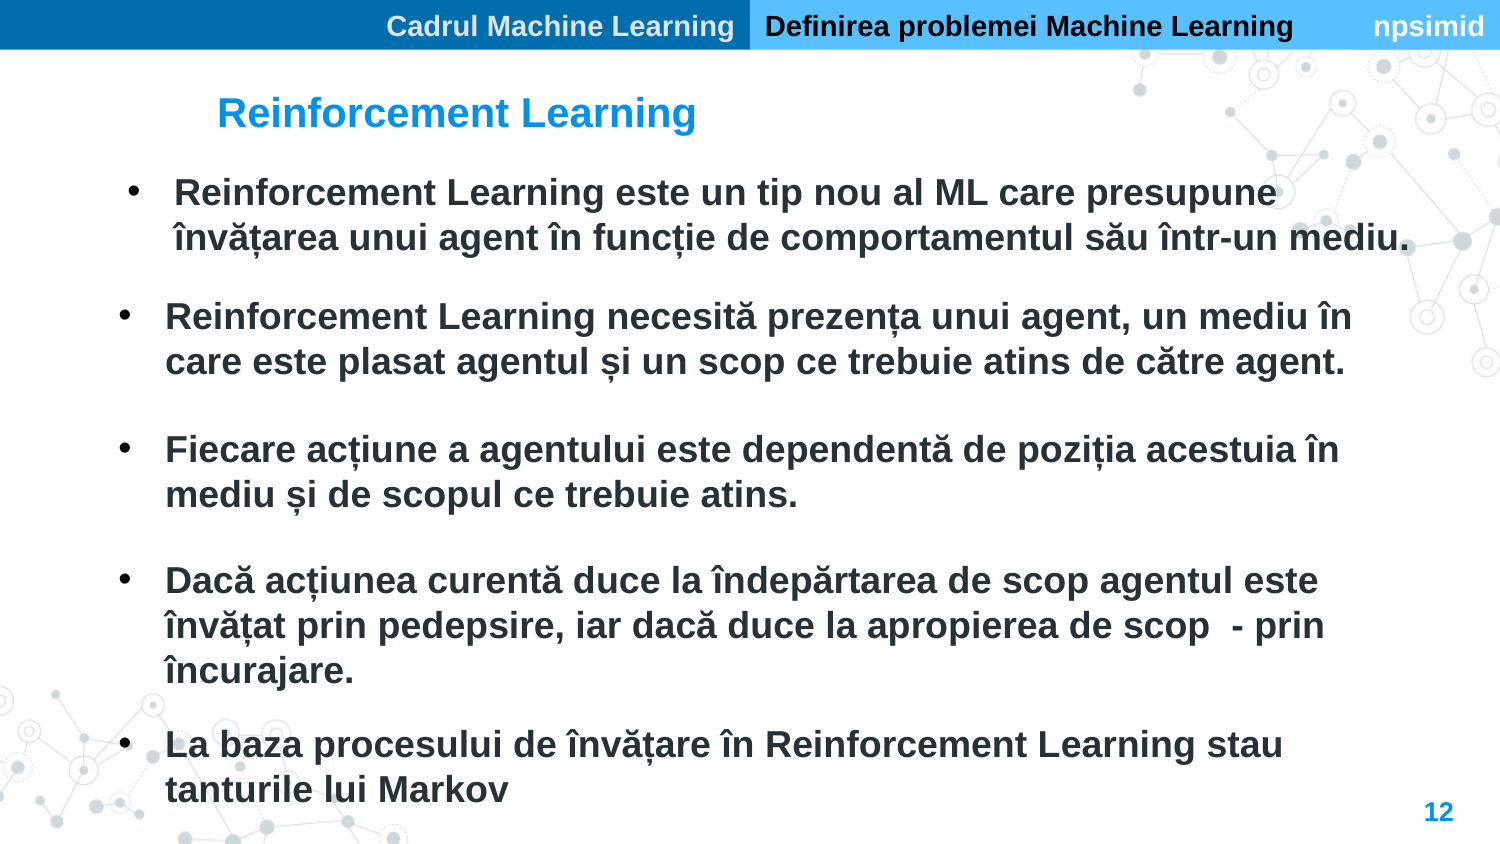

Cadrul Machine Learning
Definirea problemei Machine Learning
npsimid
Reinforcement Learning
Reinforcement Learning este un tip nou al ML care presupune învățarea unui agent în funcție de comportamentul său într-un mediu.
Reinforcement Learning necesită prezența unui agent, un mediu în care este plasat agentul și un scop ce trebuie atins de către agent.
Fiecare acțiune a agentului este dependentă de poziția acestuia în mediu și de scopul ce trebuie atins.
Dacă acțiunea curentă duce la îndepărtarea de scop agentul este învățat prin pedepsire, iar dacă duce la apropierea de scop  - prin încurajare.
La baza procesului de învățare în Reinforcement Learning stau tanturile lui Markov
12